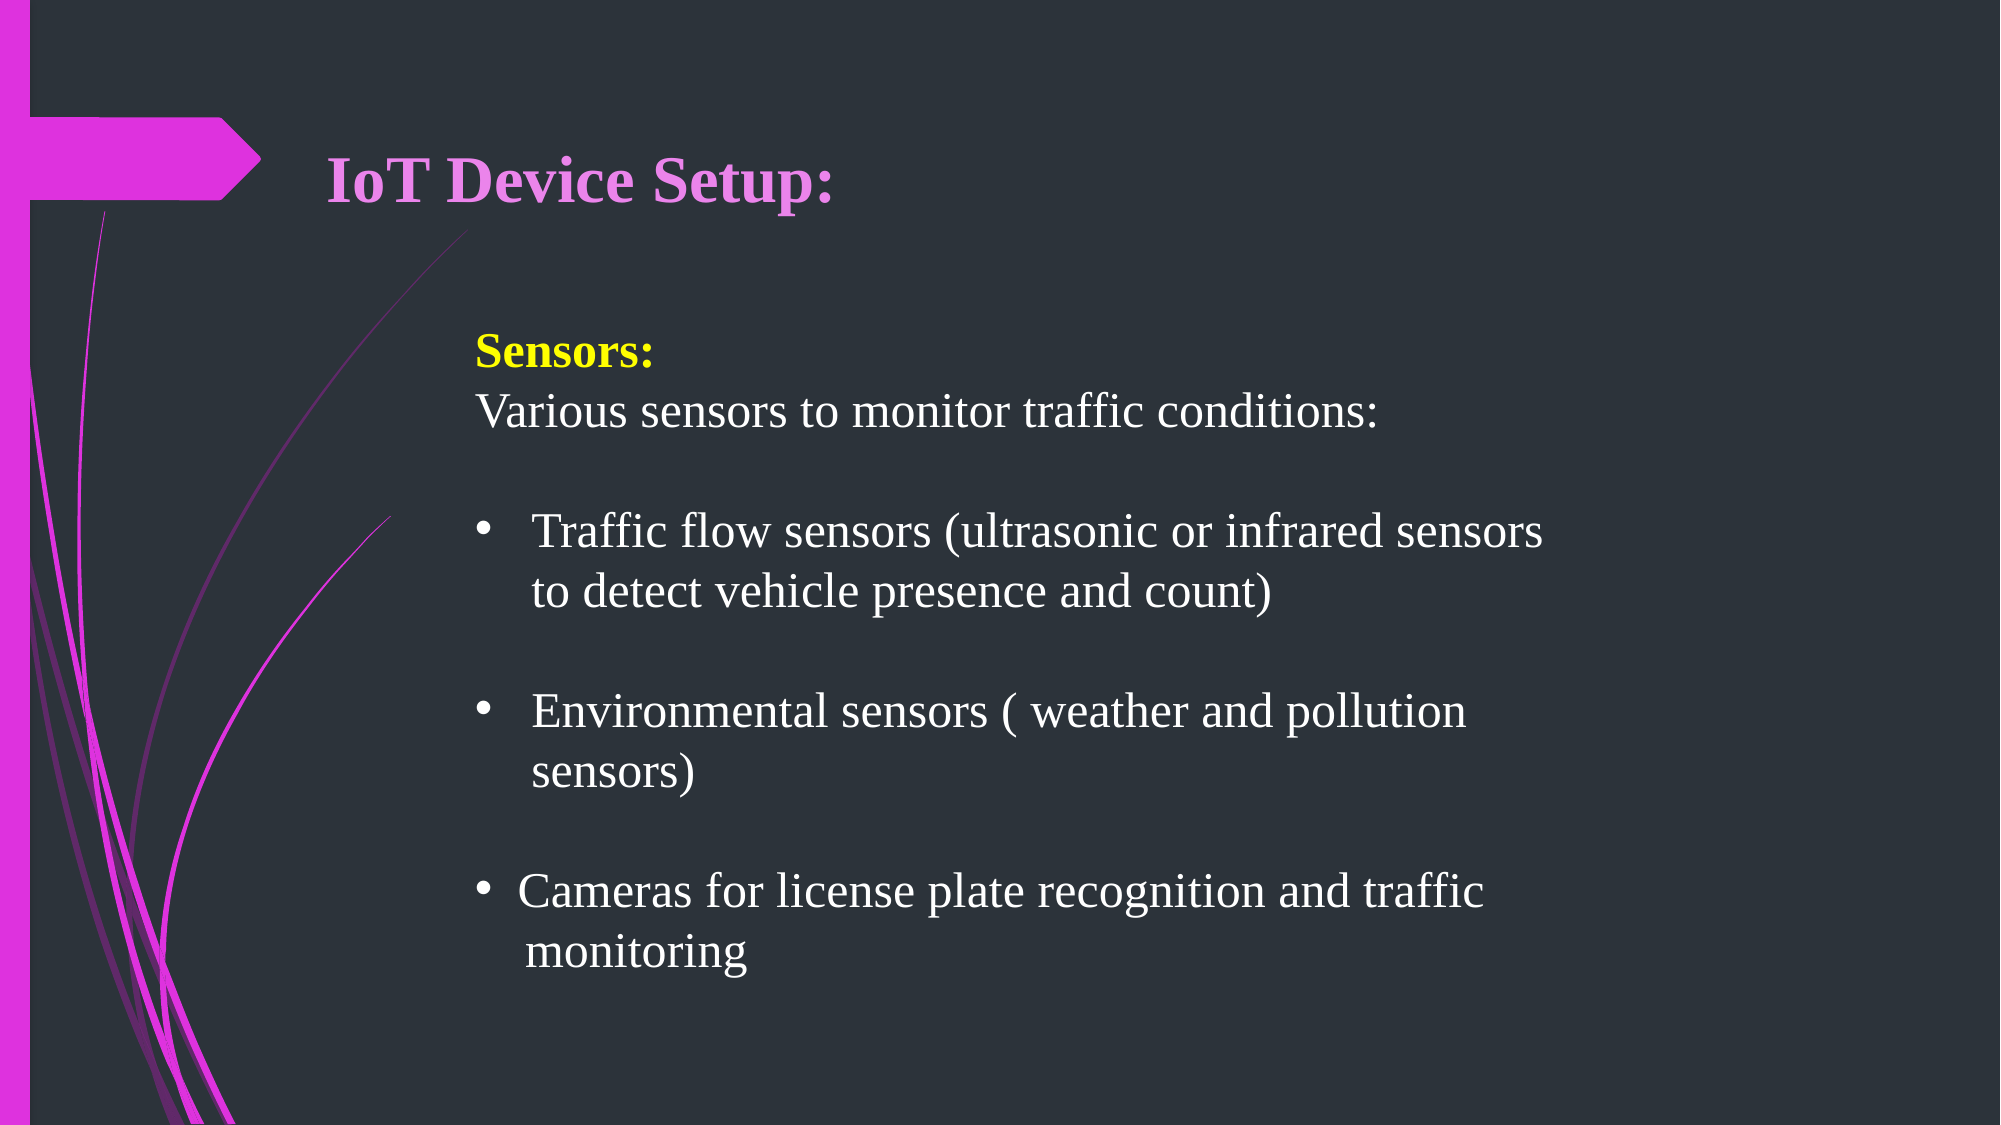

IoT Device Setup:
Sensors:
Various sensors to monitor traffic conditions:

Traffic flow sensors (ultrasonic or infrared sensors to detect vehicle presence and count)

Environmental sensors ( weather and pollution sensors)

  Cameras for license plate recognition and traffic
    monitoring